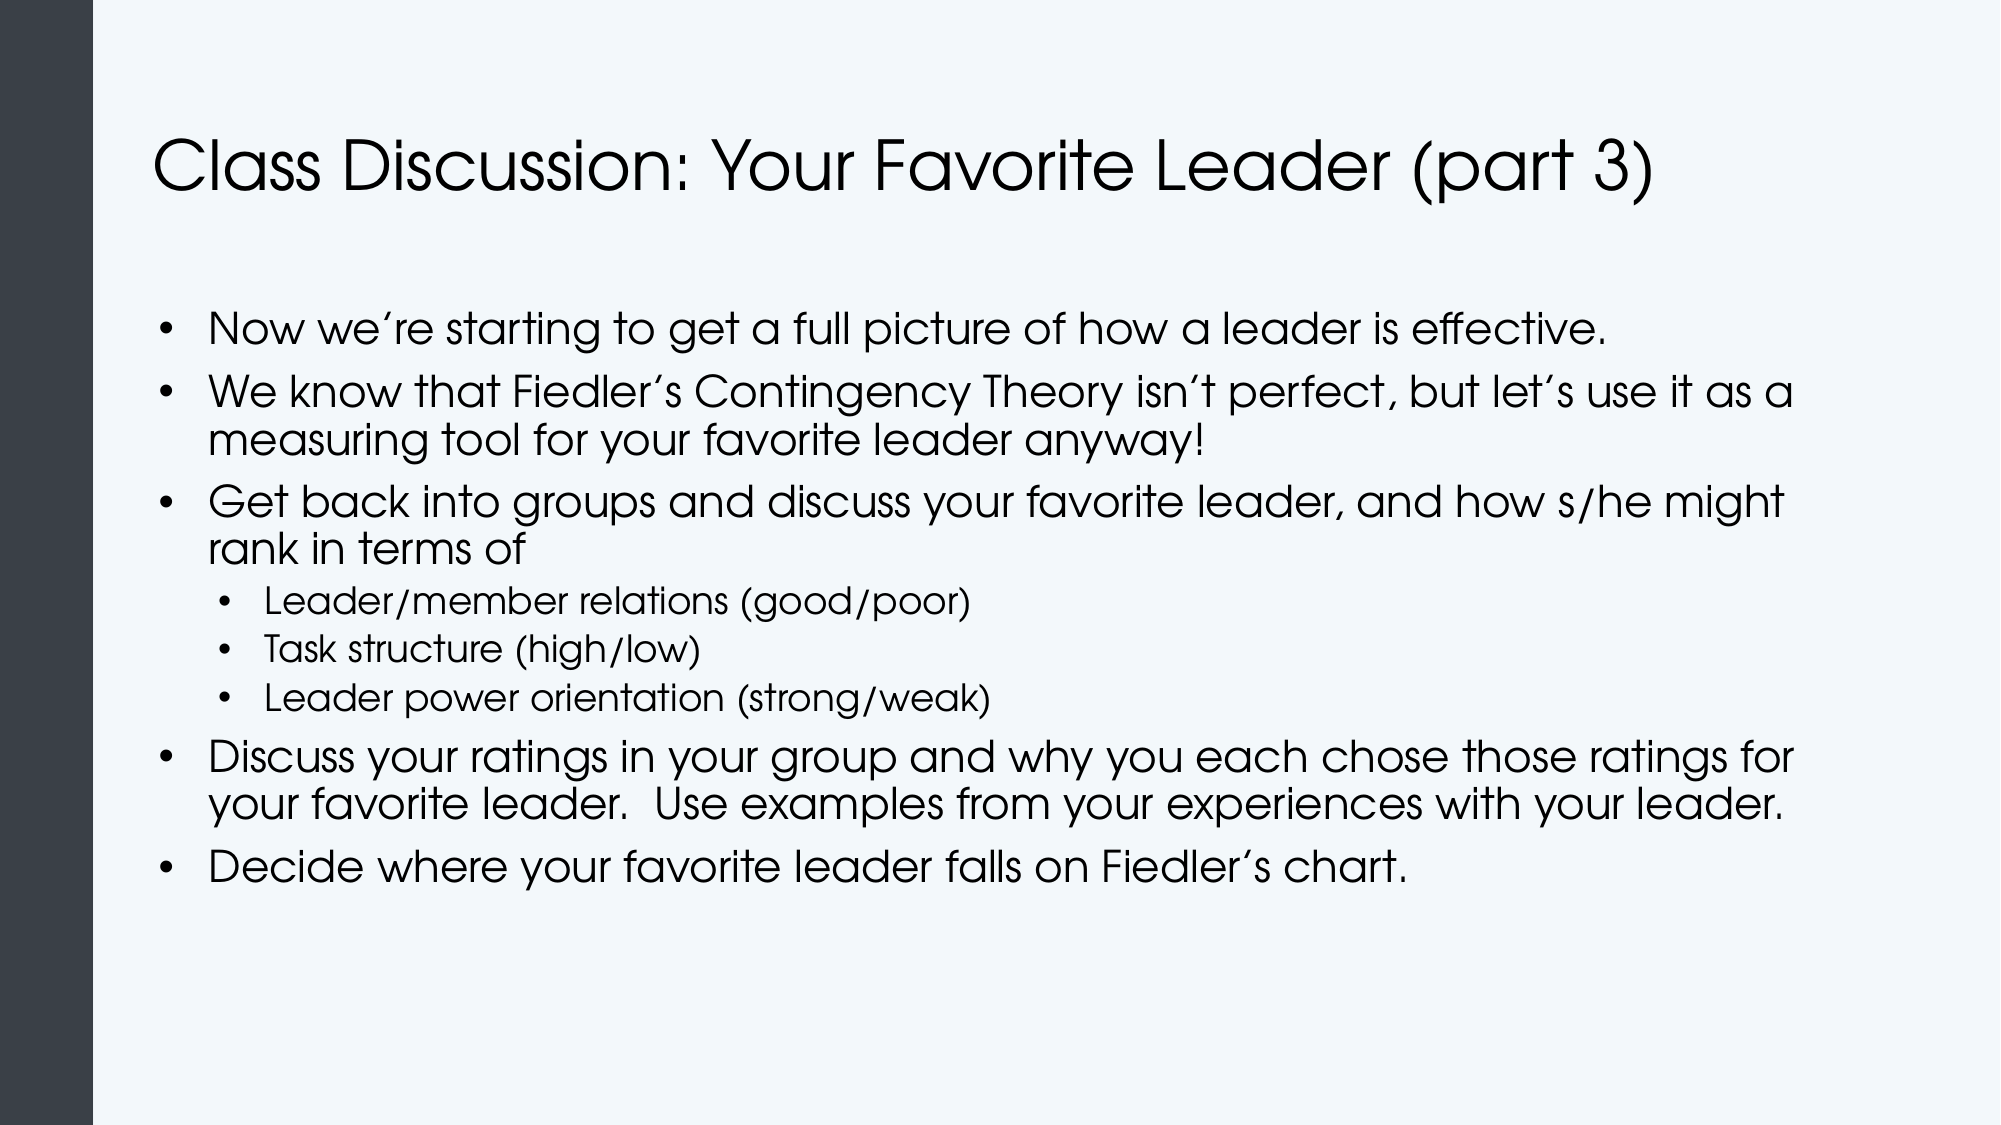

# Class Discussion: Your Favorite Leader (part 3)
Now we’re starting to get a full picture of how a leader is effective.
We know that Fiedler’s Contingency Theory isn’t perfect, but let’s use it as a measuring tool for your favorite leader anyway!
Get back into groups and discuss your favorite leader, and how s/he might rank in terms of
Leader/member relations (good/poor)
Task structure (high/low)
Leader power orientation (strong/weak)
Discuss your ratings in your group and why you each chose those ratings for your favorite leader.  Use examples from your experiences with your leader.
Decide where your favorite leader falls on Fiedler’s chart.